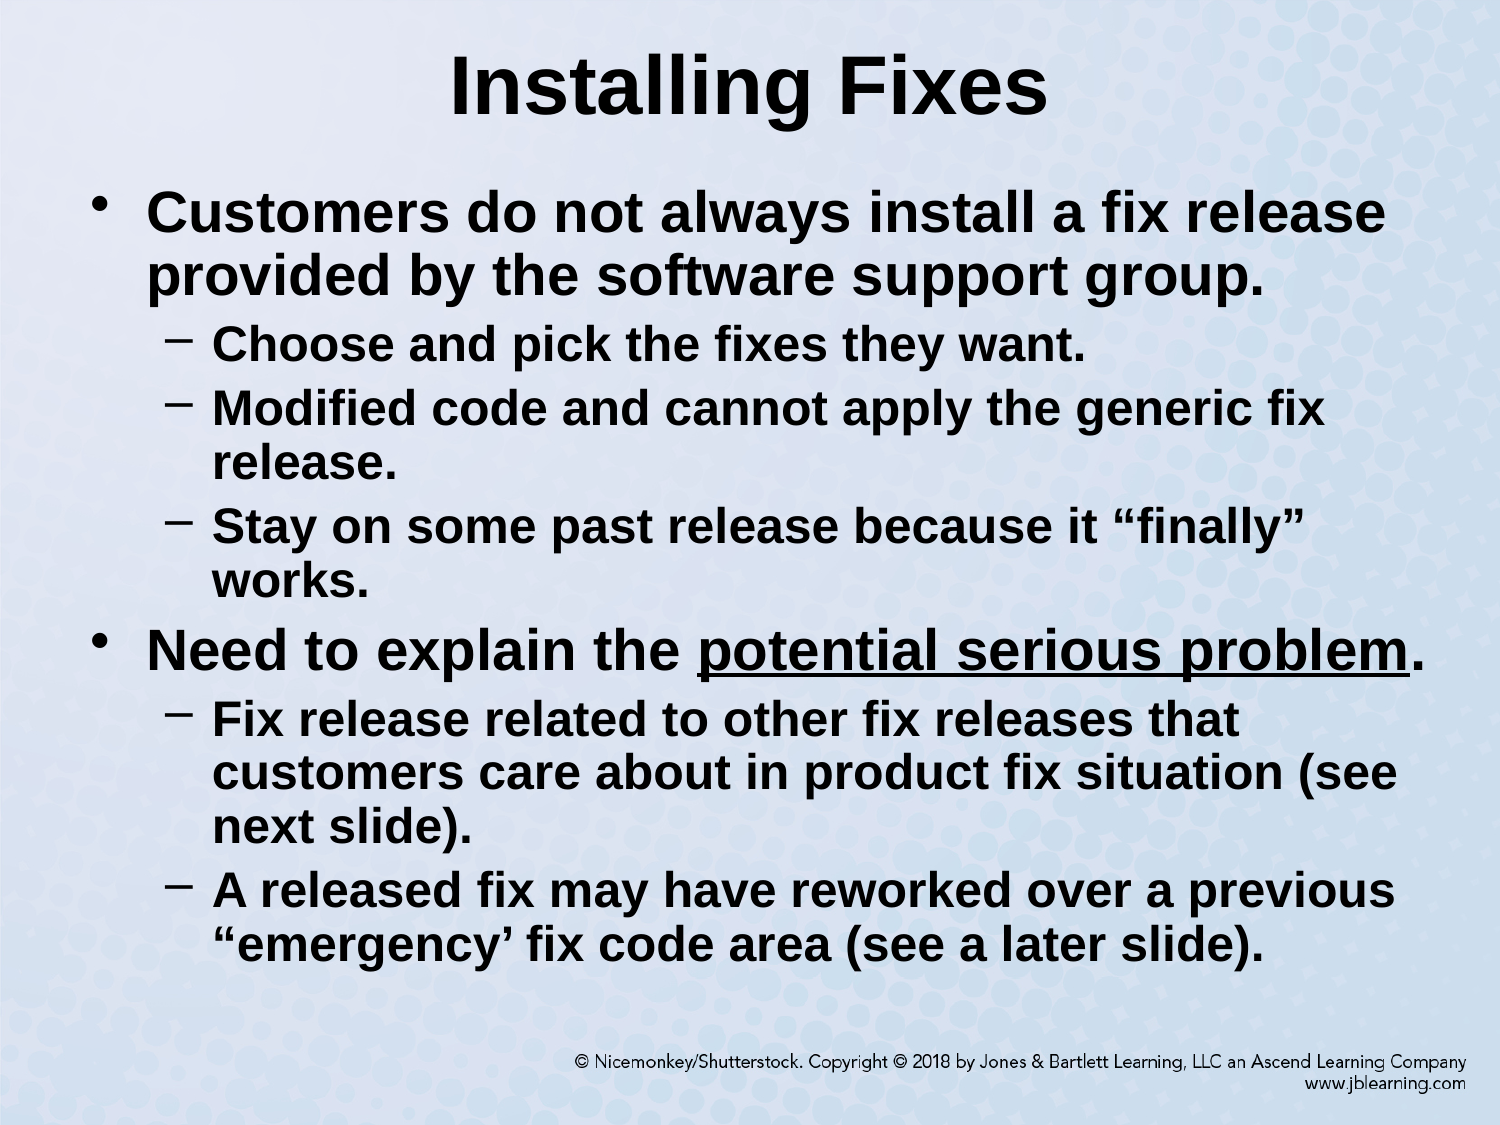

# Installing Fixes
Customers do not always install a fix release provided by the software support group.
Choose and pick the fixes they want.
Modified code and cannot apply the generic fix release.
Stay on some past release because it “finally” works.
Need to explain the potential serious problem.
Fix release related to other fix releases that customers care about in product fix situation (see next slide).
A released fix may have reworked over a previous “emergency’ fix code area (see a later slide).